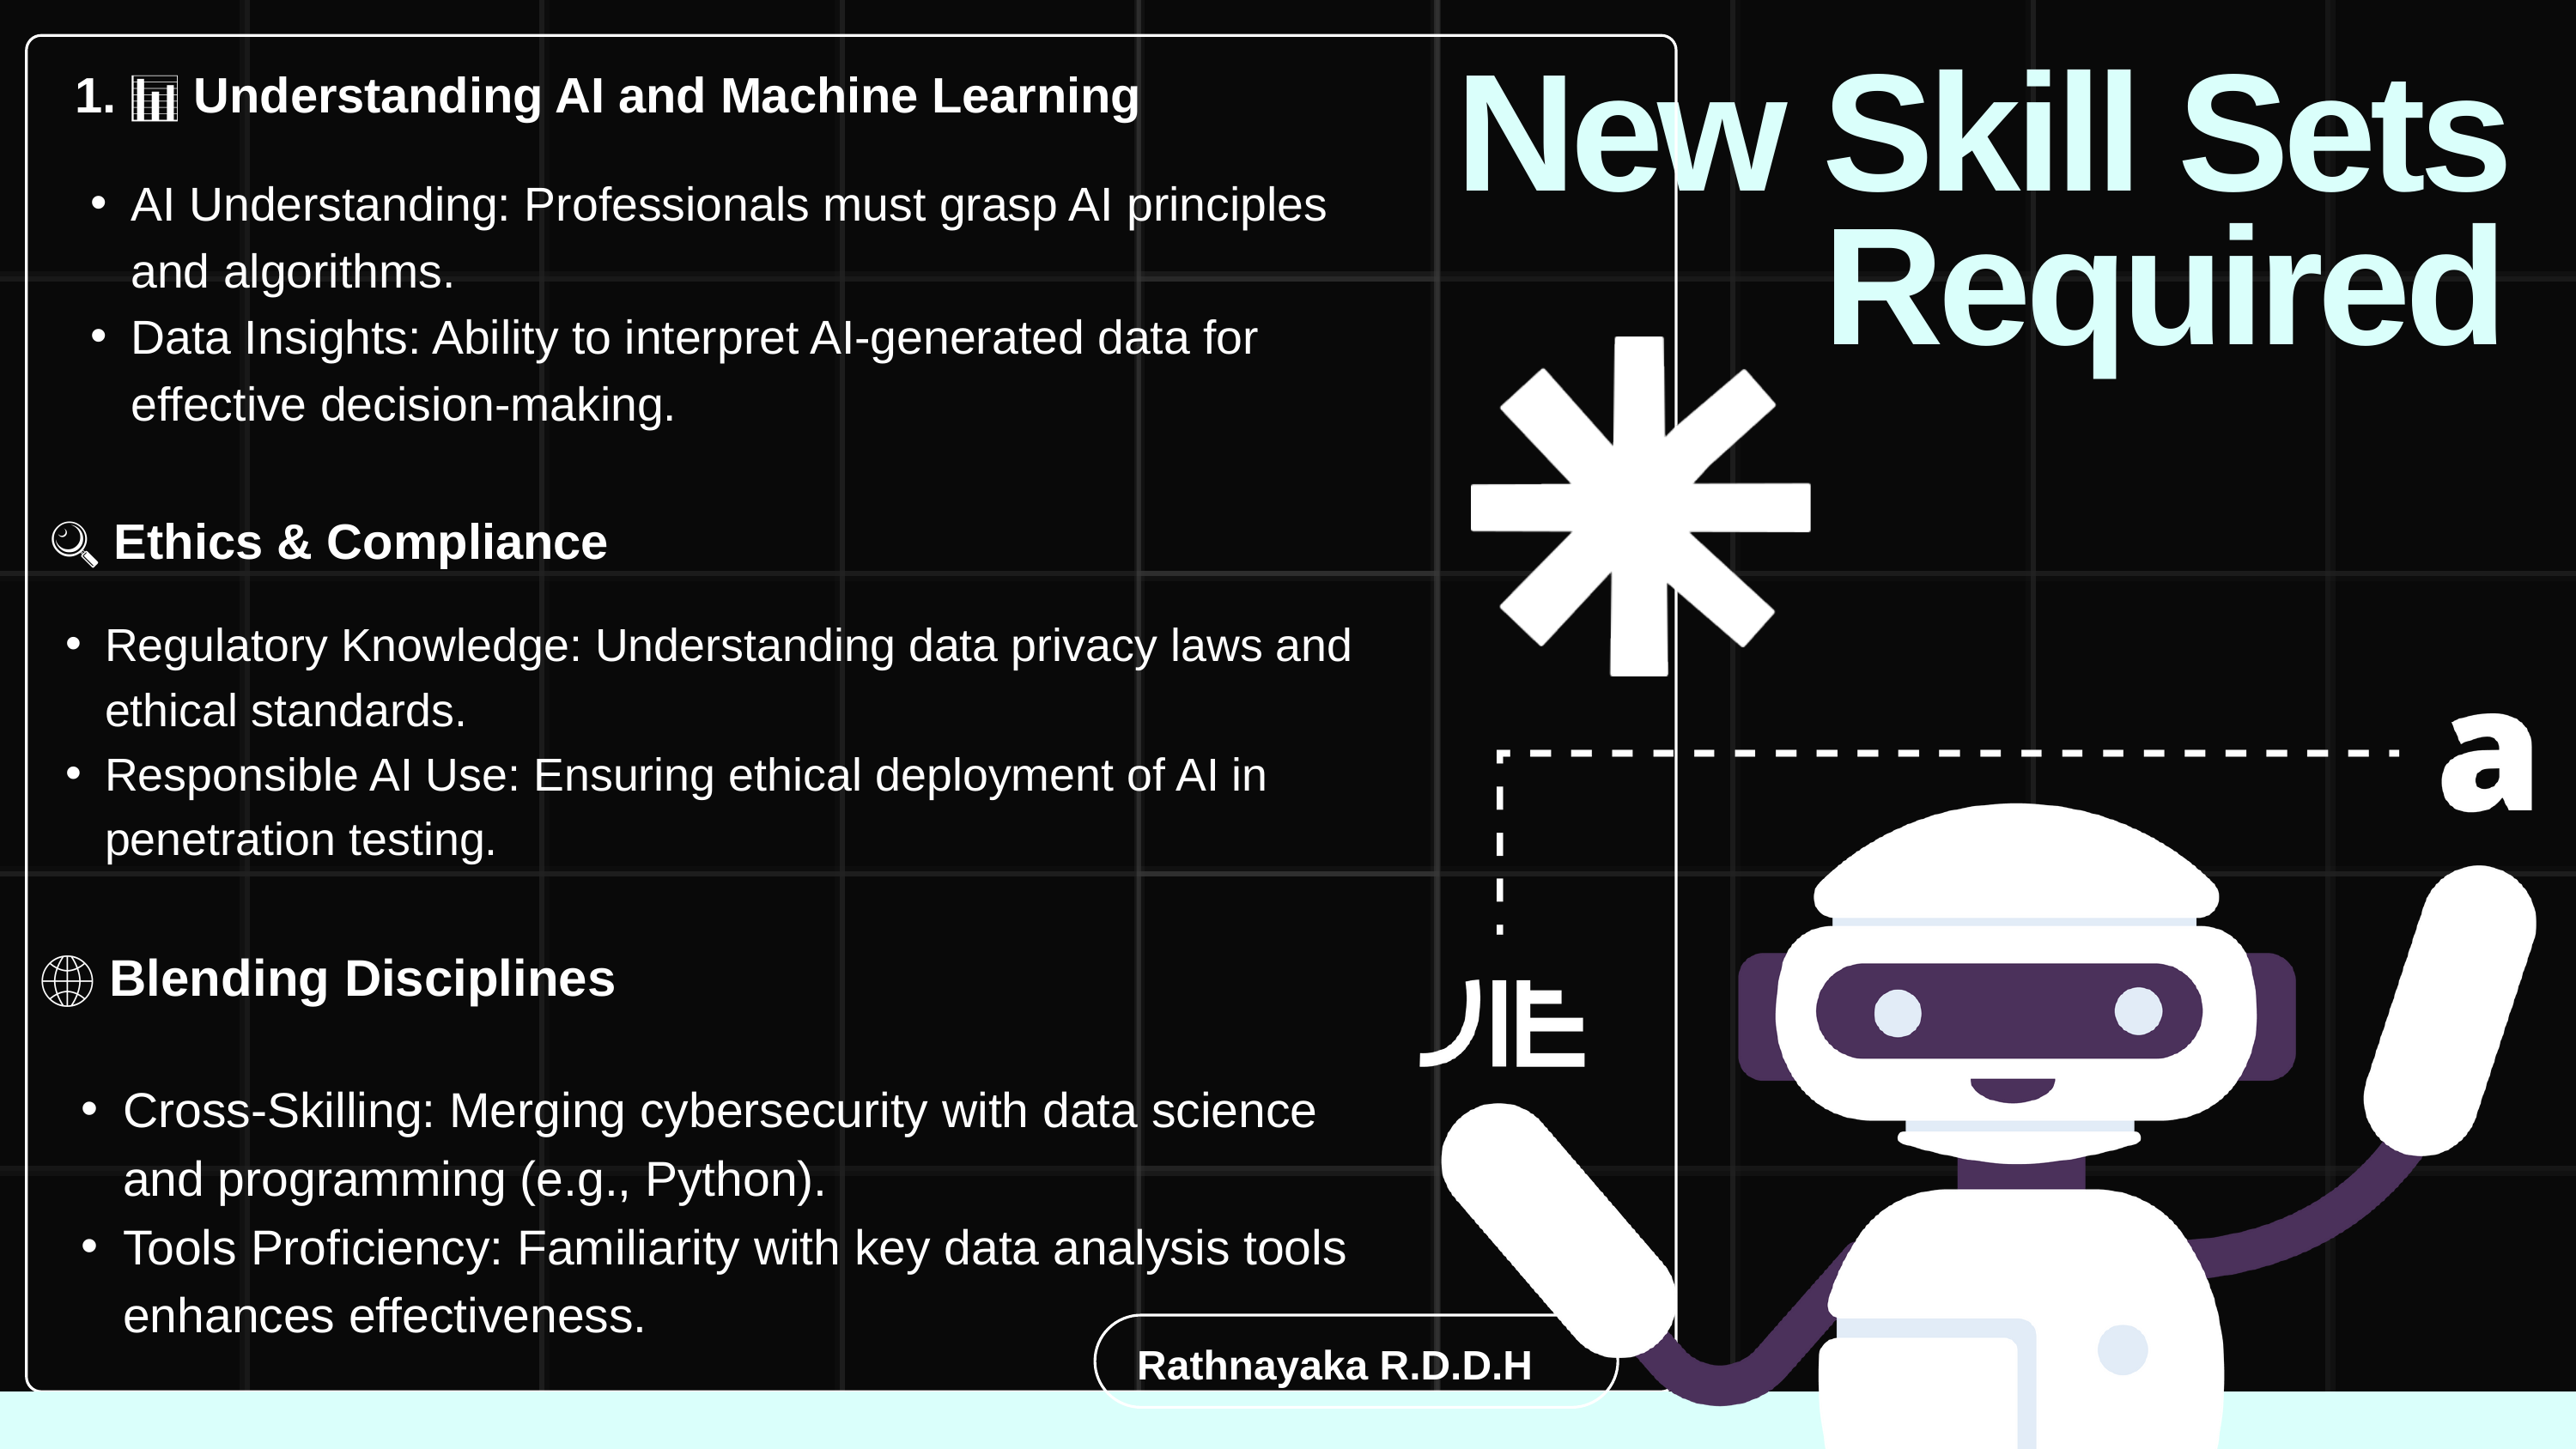

1. 📊 Understanding AI and Machine Learning
New Skill Sets Required
AI Understanding: Professionals must grasp AI principles and algorithms.
Data Insights: Ability to interpret AI-generated data for effective decision-making.

🔍 Ethics & Compliance

Regulatory Knowledge: Understanding data privacy laws and ethical standards.
Responsible AI Use: Ensuring ethical deployment of AI in penetration testing.

🌐 Blending Disciplines

Cross-Skilling: Merging cybersecurity with data science and programming (e.g., Python).
Tools Proficiency: Familiarity with key data analysis tools enhances effectiveness.

Rathnayaka R.D.D.H